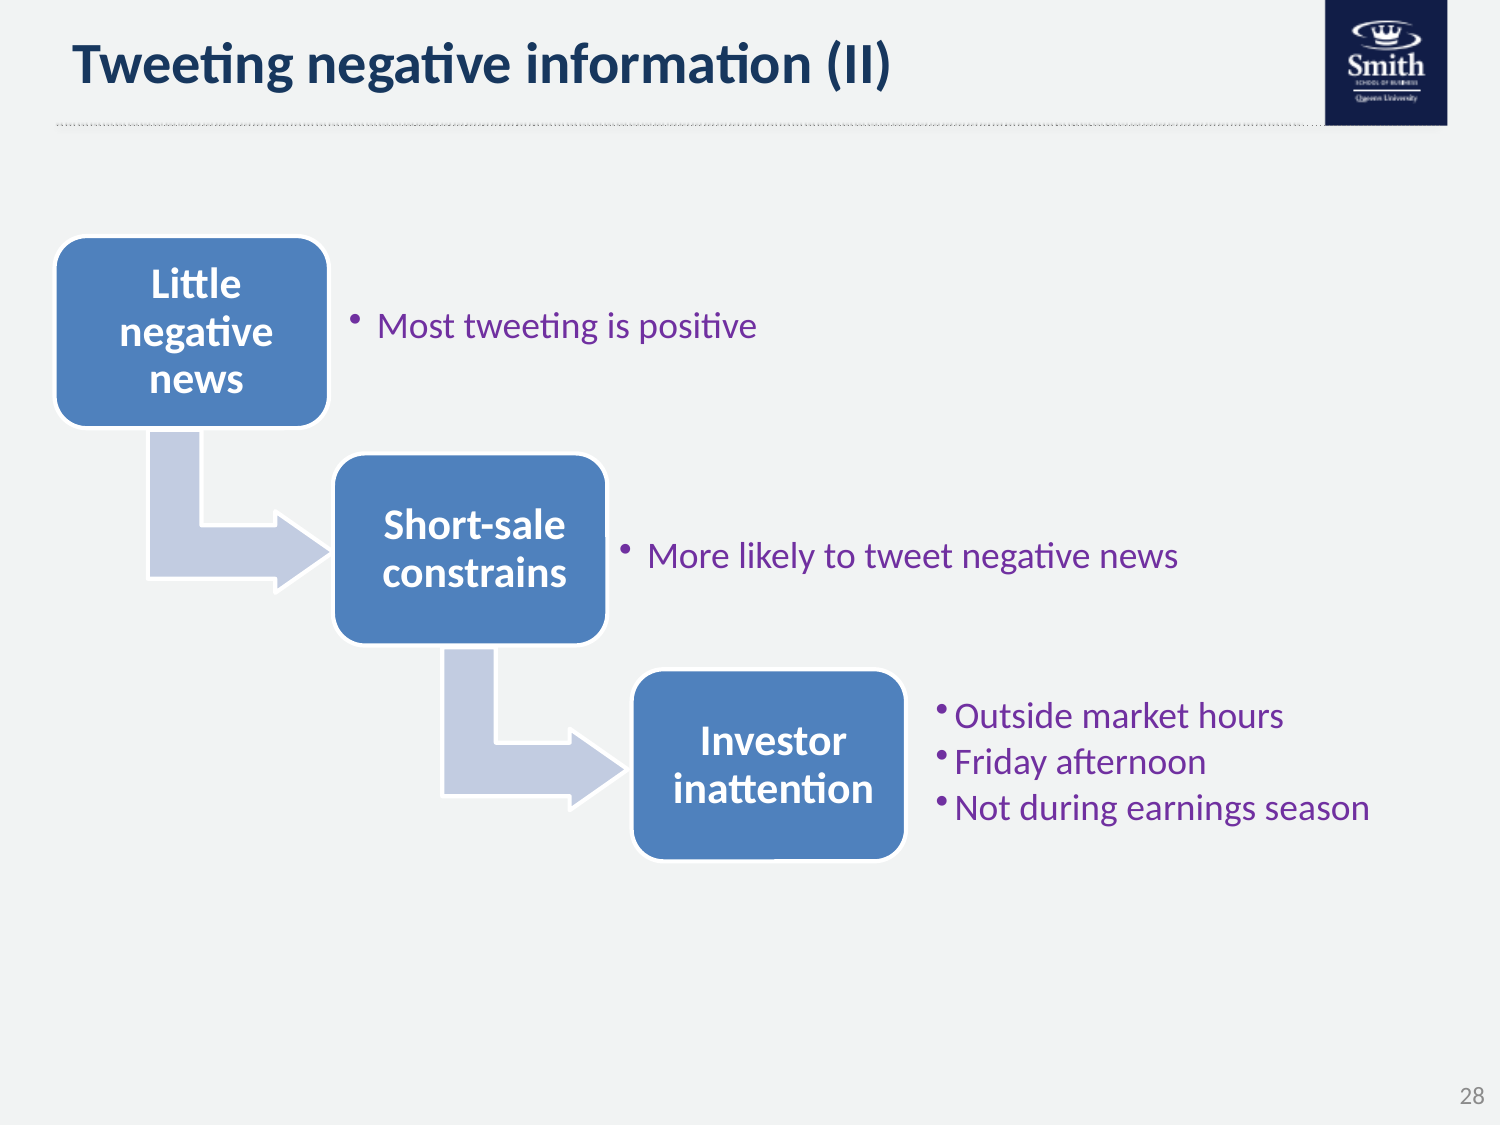

# Tweeting negative information (II)
Little negative news
Most tweeting is positive
Short-sale constrains

Investor inattention

More likely to tweet negative news
Outside market hours
Friday afternoon
Not during earnings season